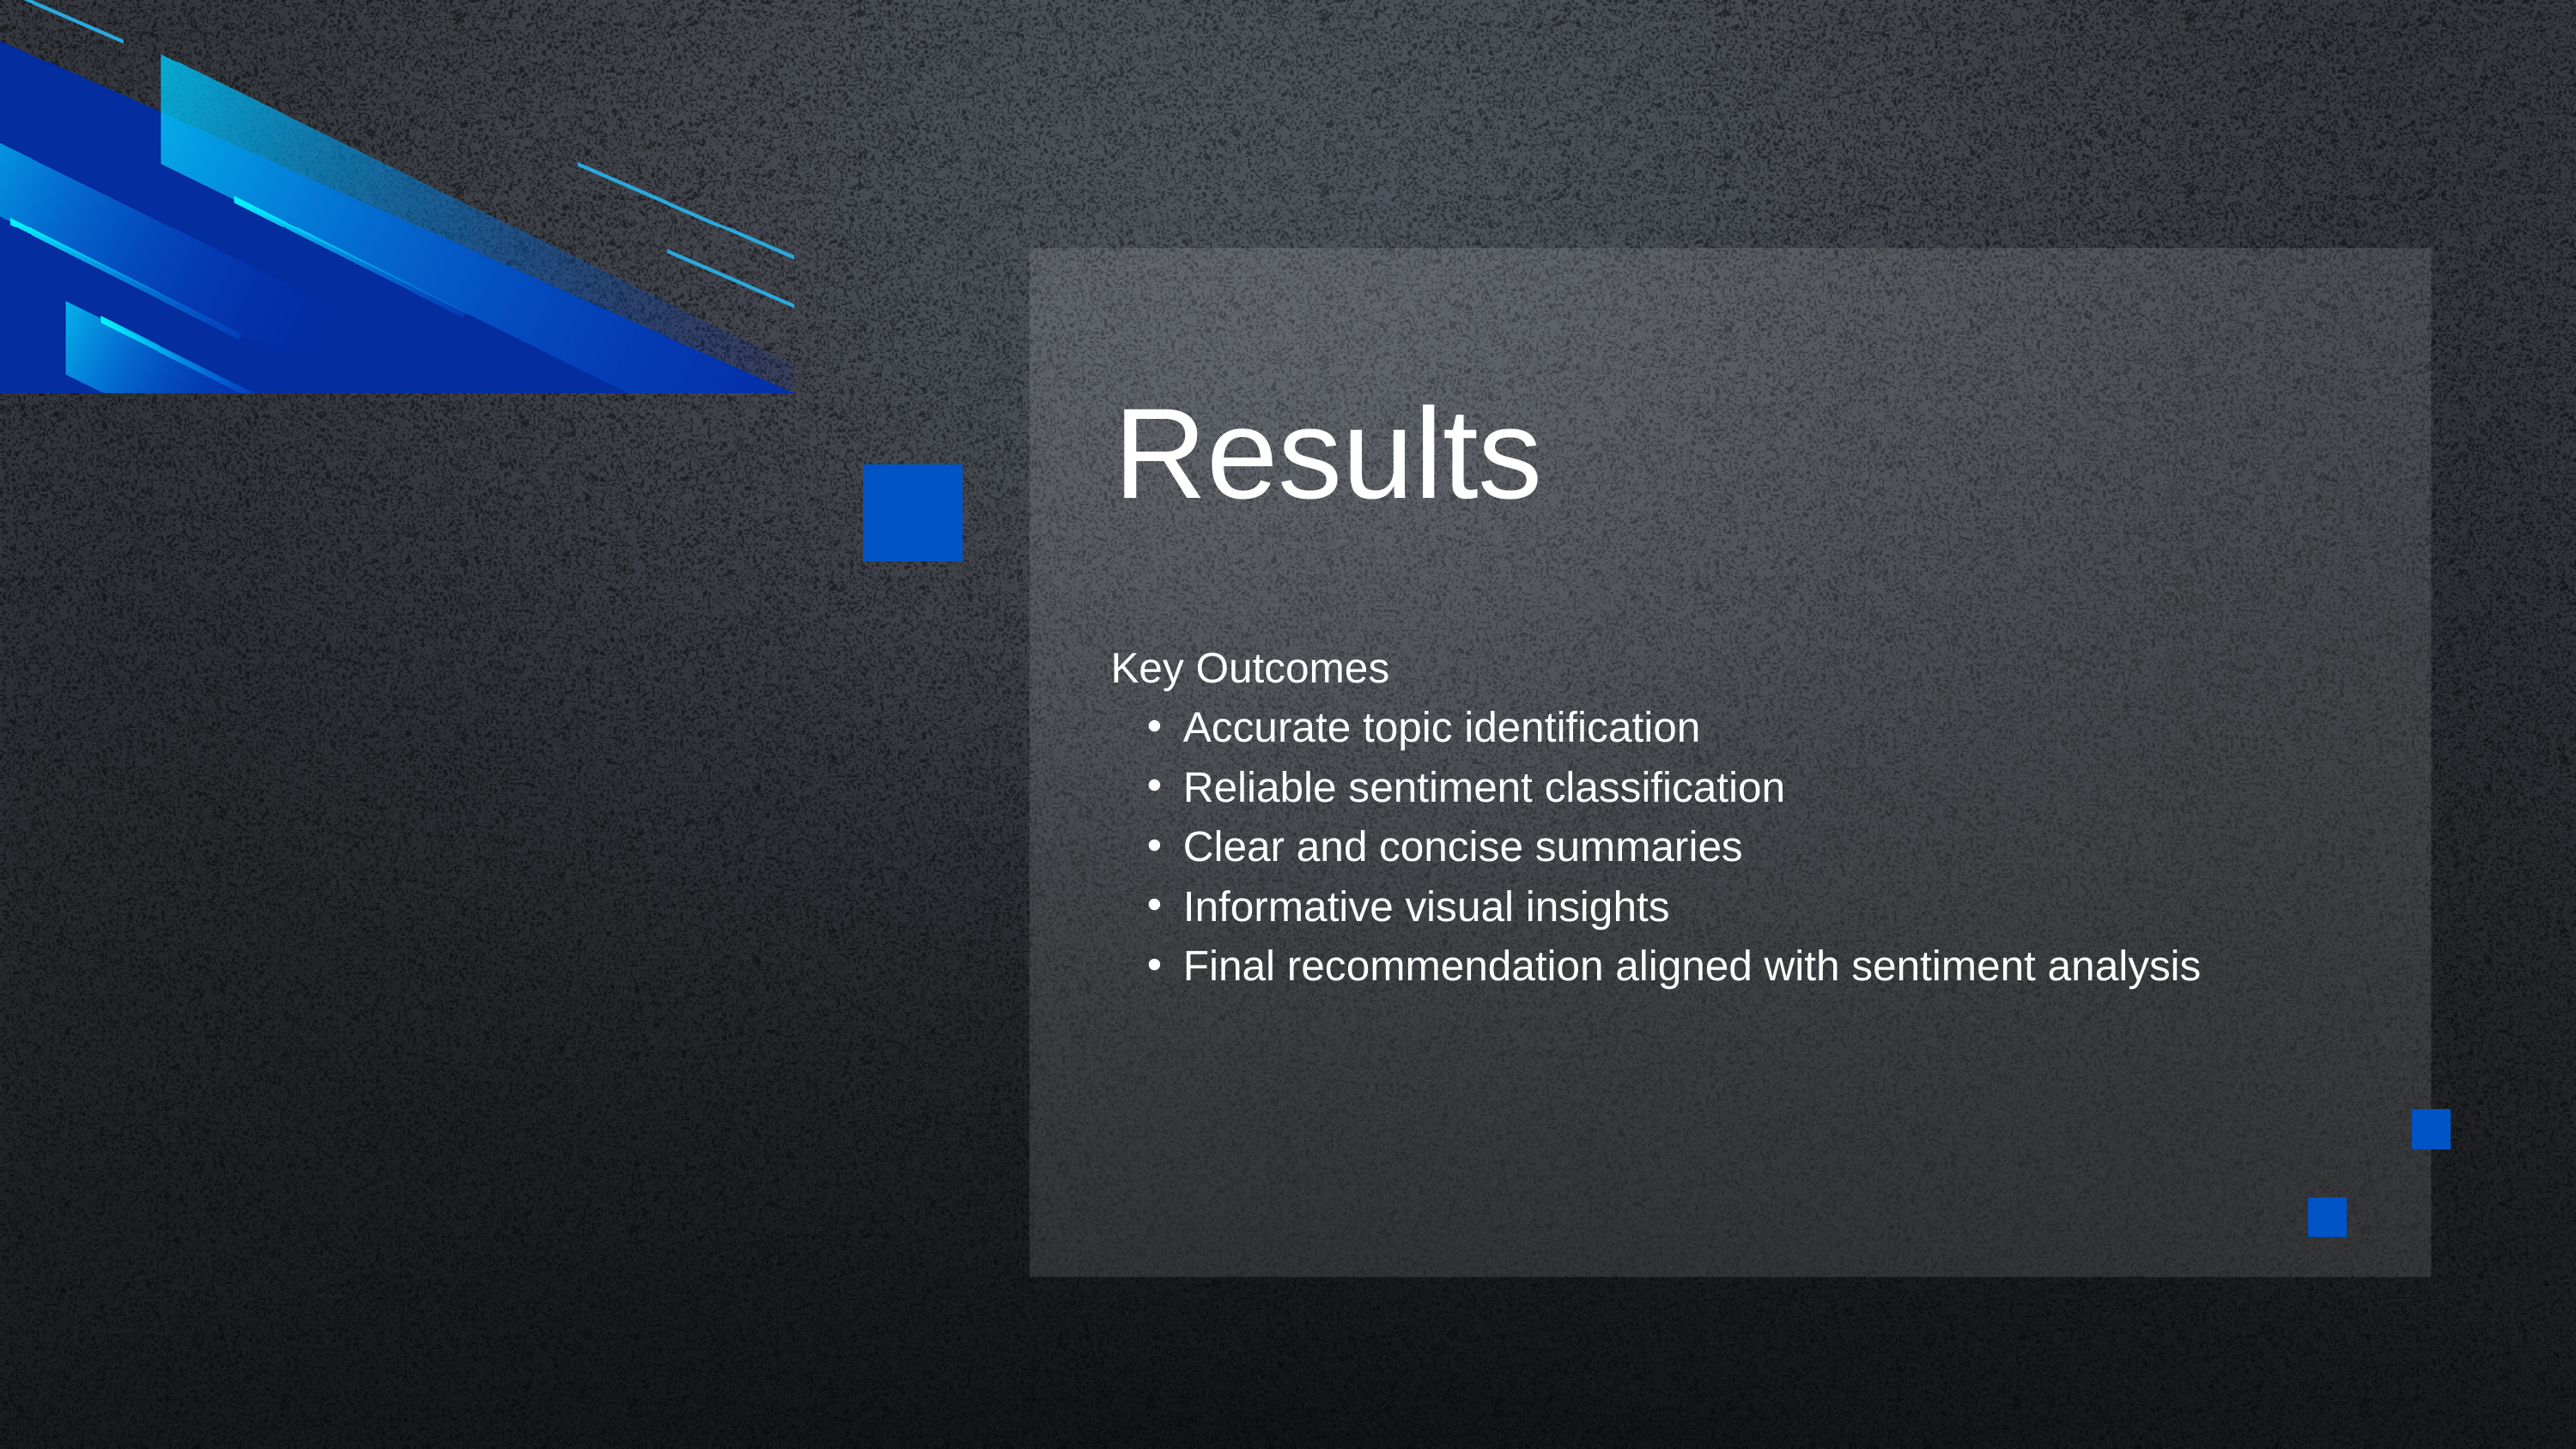

Results

Key Outcomes
Accurate topic identification
Reliable sentiment classification
Clear and concise summaries
Informative visual insights
Final recommendation aligned with sentiment analysis